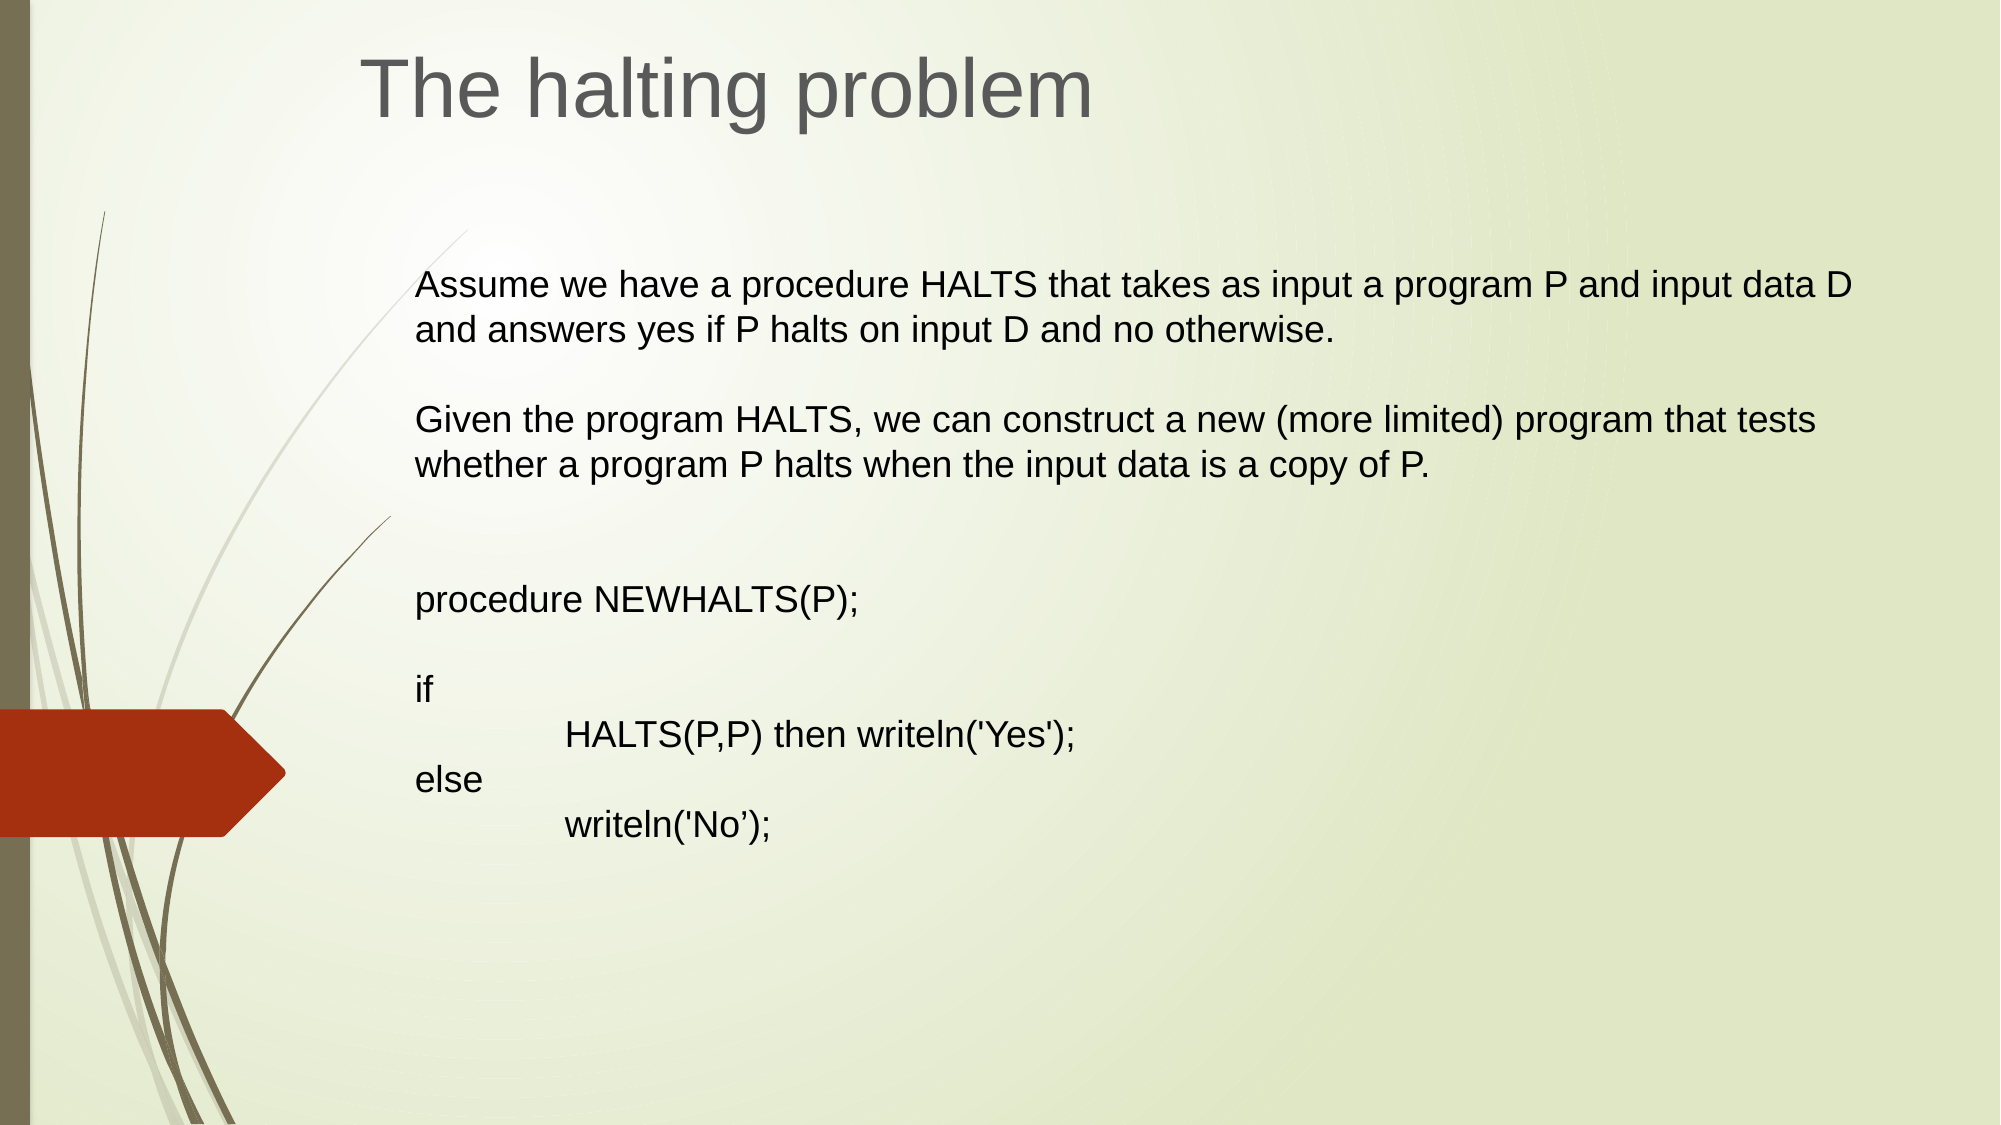

The halting problem
Assume we have a procedure HALTS that takes as input a program P and input data D and answers yes if P halts on input D and no otherwise.

Given the program HALTS, we can construct a new (more limited) program that tests whether a program P halts when the input data is a copy of P.

procedure NEWHALTS(P);

if
	HALTS(P,P) then writeln('Yes');
else
	writeln('No’);